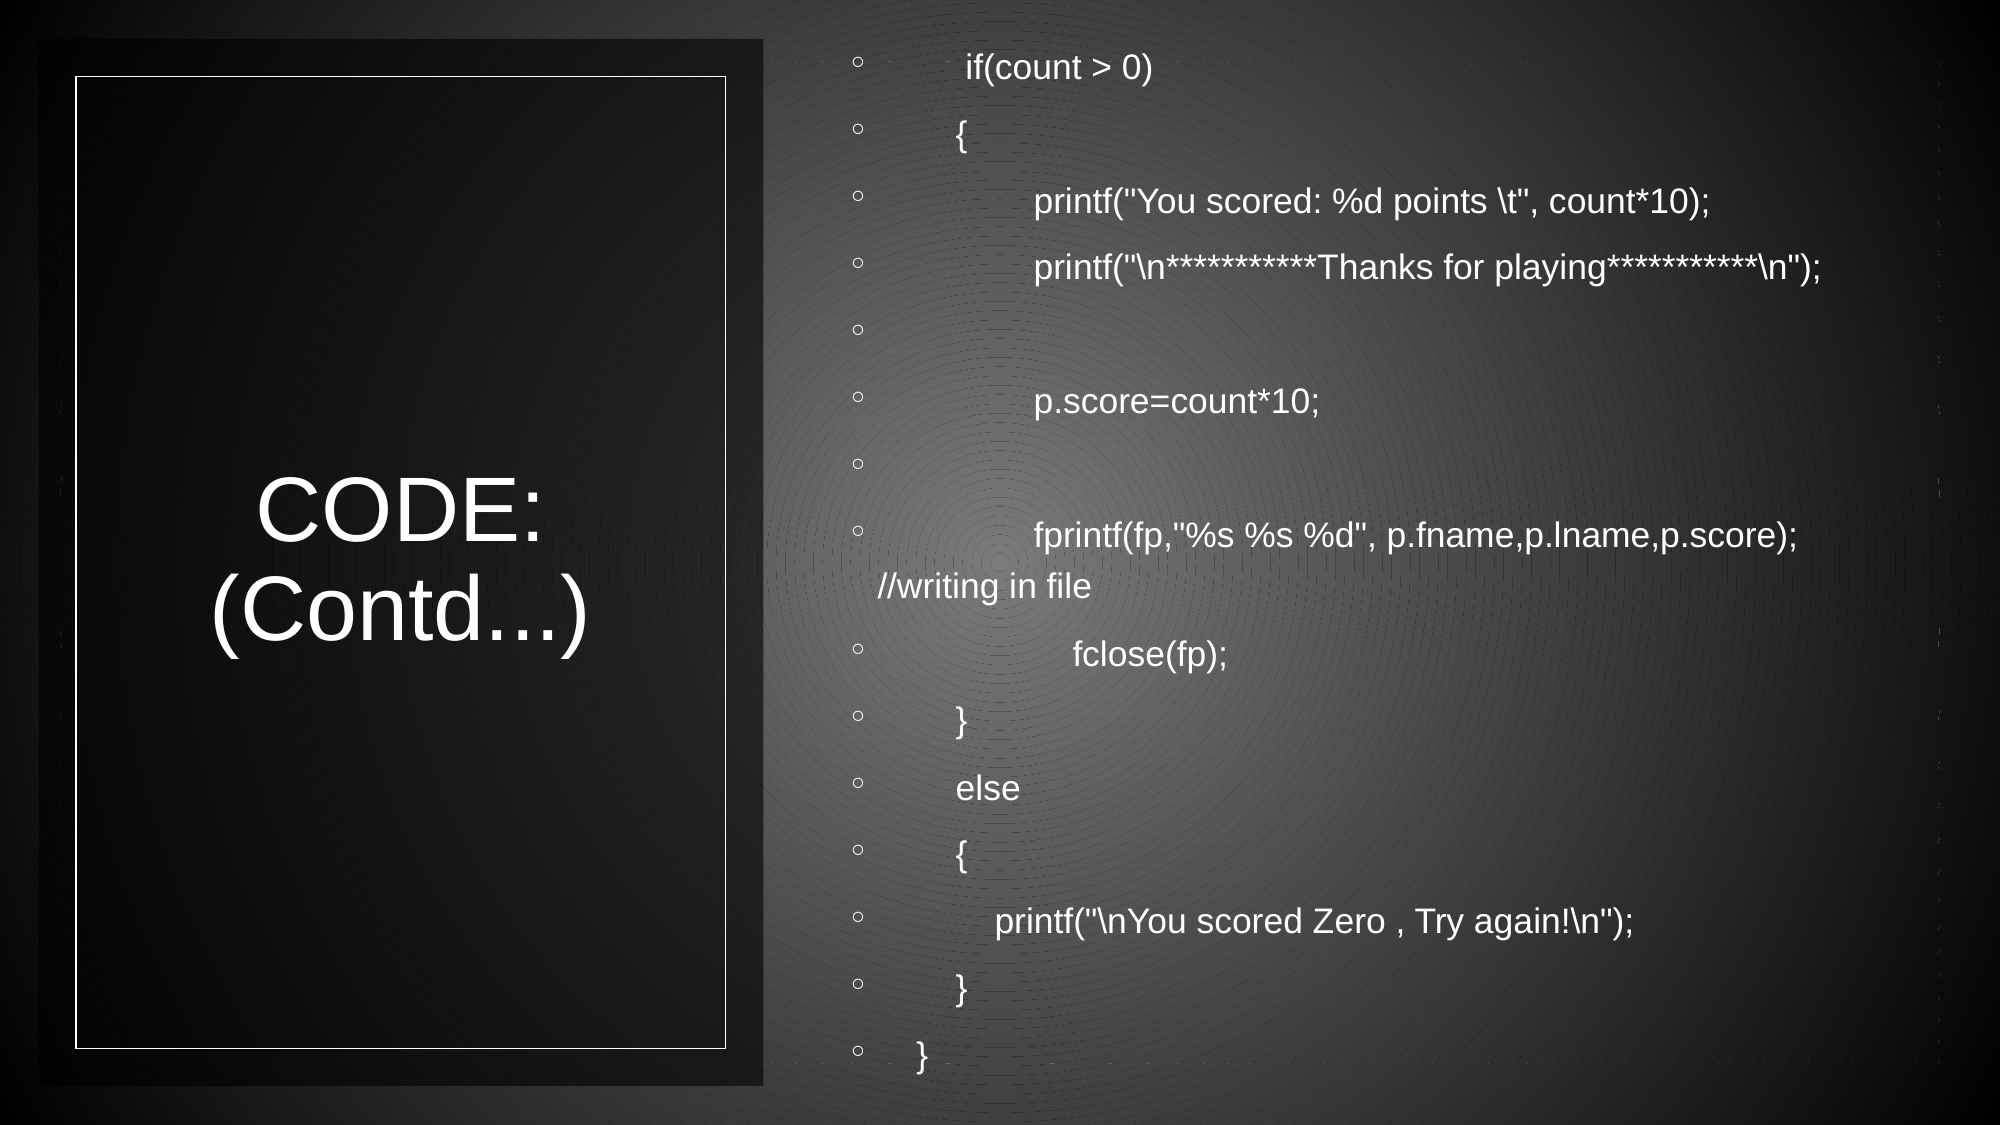

if(count > 0)
        {
                printf("You scored: %d points \t", count*10);
                printf("\n***********Thanks for playing***********\n");

                p.score=count*10;

                fprintf(fp,"%s %s %d", p.fname,p.lname,p.score);  //writing in file
                    fclose(fp);
        }
        else
        {
            printf("\nYou scored Zero , Try again!\n");
        }
    }

# CODE: (Contd...)